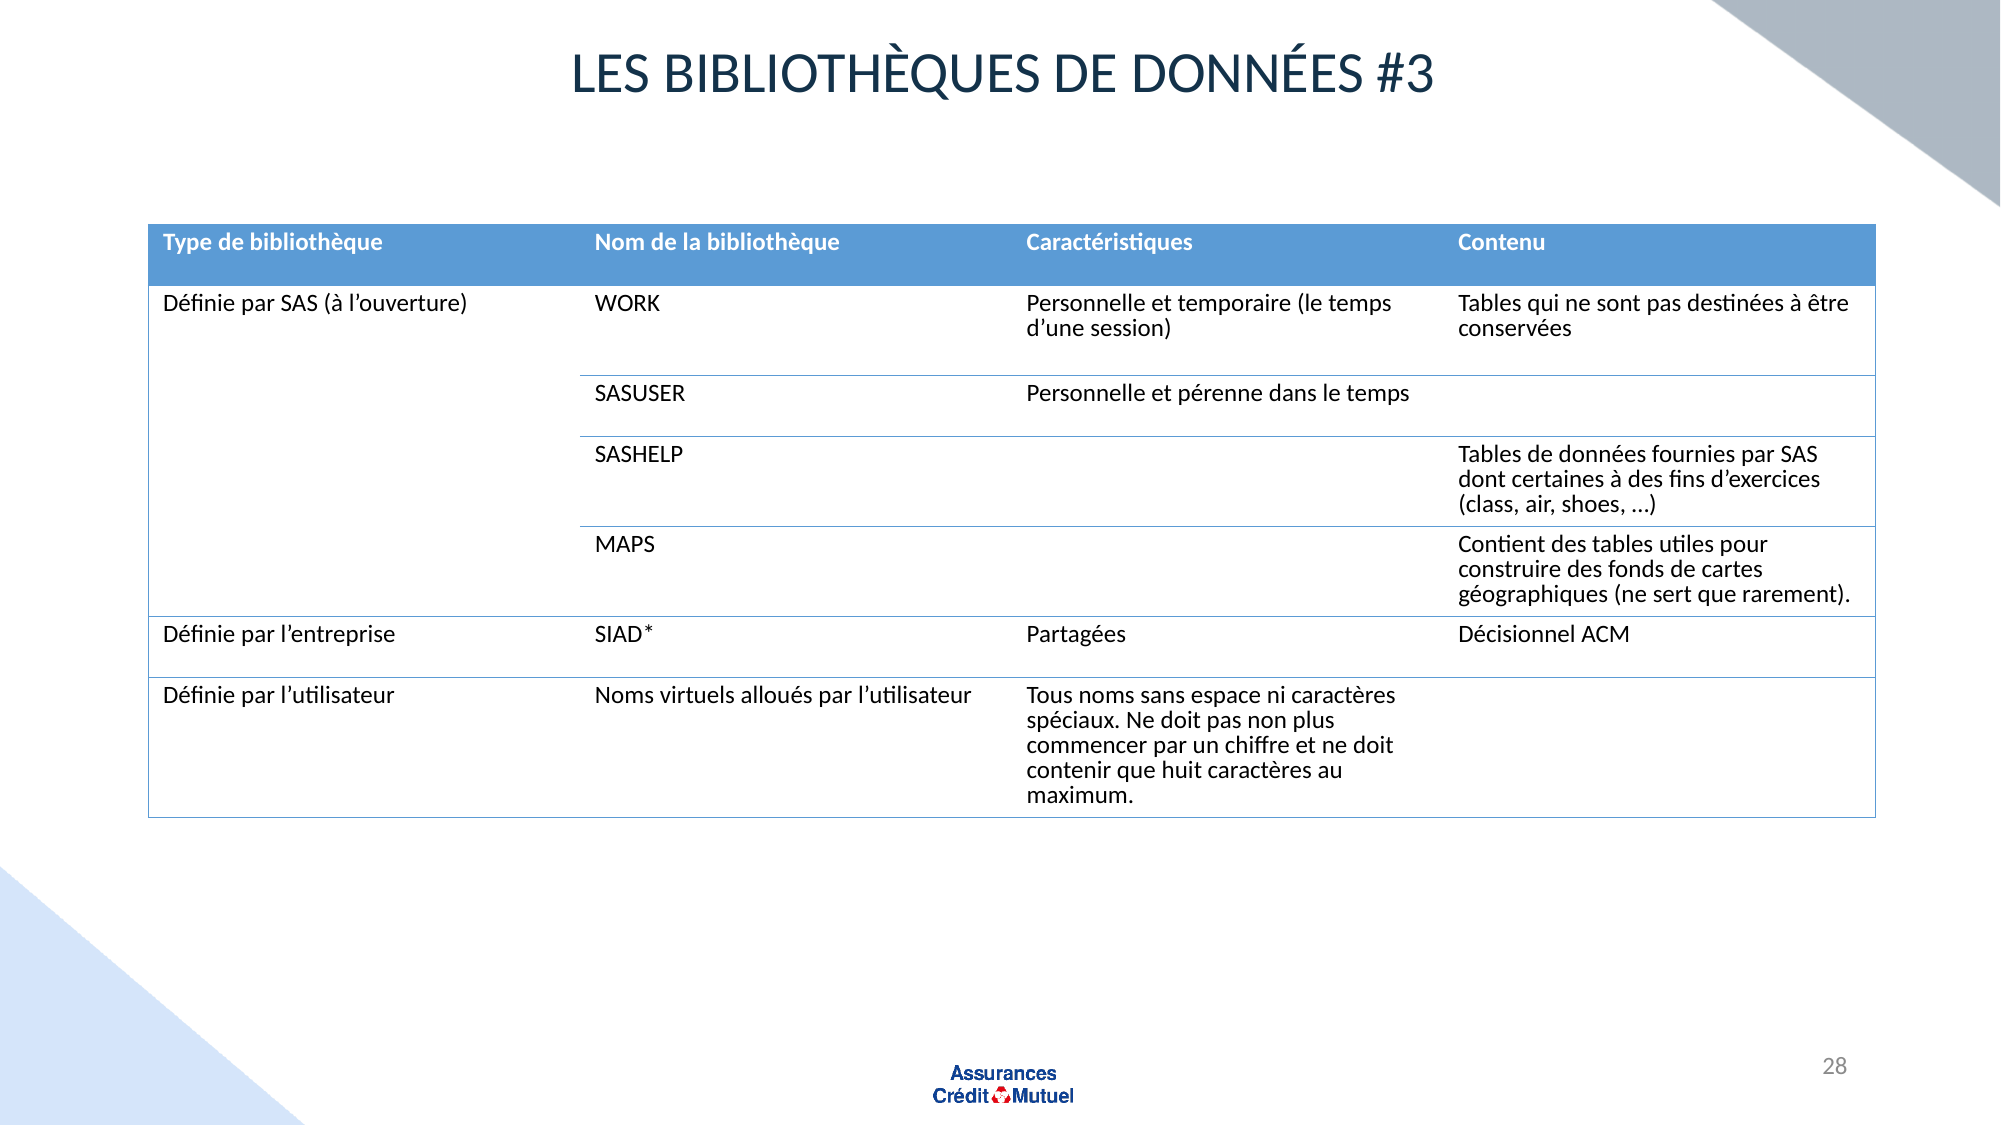

# Les bibliothèques de données #3
| Type de bibliothèque | Nom de la bibliothèque | Caractéristiques | Contenu |
| --- | --- | --- | --- |
| Définie par SAS (à l’ouverture) | WORK | Personnelle et temporaire (le temps d’une session) | Tables qui ne sont pas destinées à être conservées |
|  | SASUSER | Personnelle et pérenne dans le temps |  |
|  | SASHELP |  | Tables de données fournies par SAS dont certaines à des fins d’exercices (class, air, shoes, …) |
|  | MAPS |  | Contient des tables utiles pour construire des fonds de cartes géographiques (ne sert que rarement). |
| Définie par l’entreprise | SIAD\* | Partagées | Décisionnel ACM |
| Définie par l’utilisateur | Noms virtuels alloués par l’utilisateur | Tous noms sans espace ni caractères spéciaux. Ne doit pas non plus commencer par un chiffre et ne doit contenir que huit caractères au maximum. |  |
28